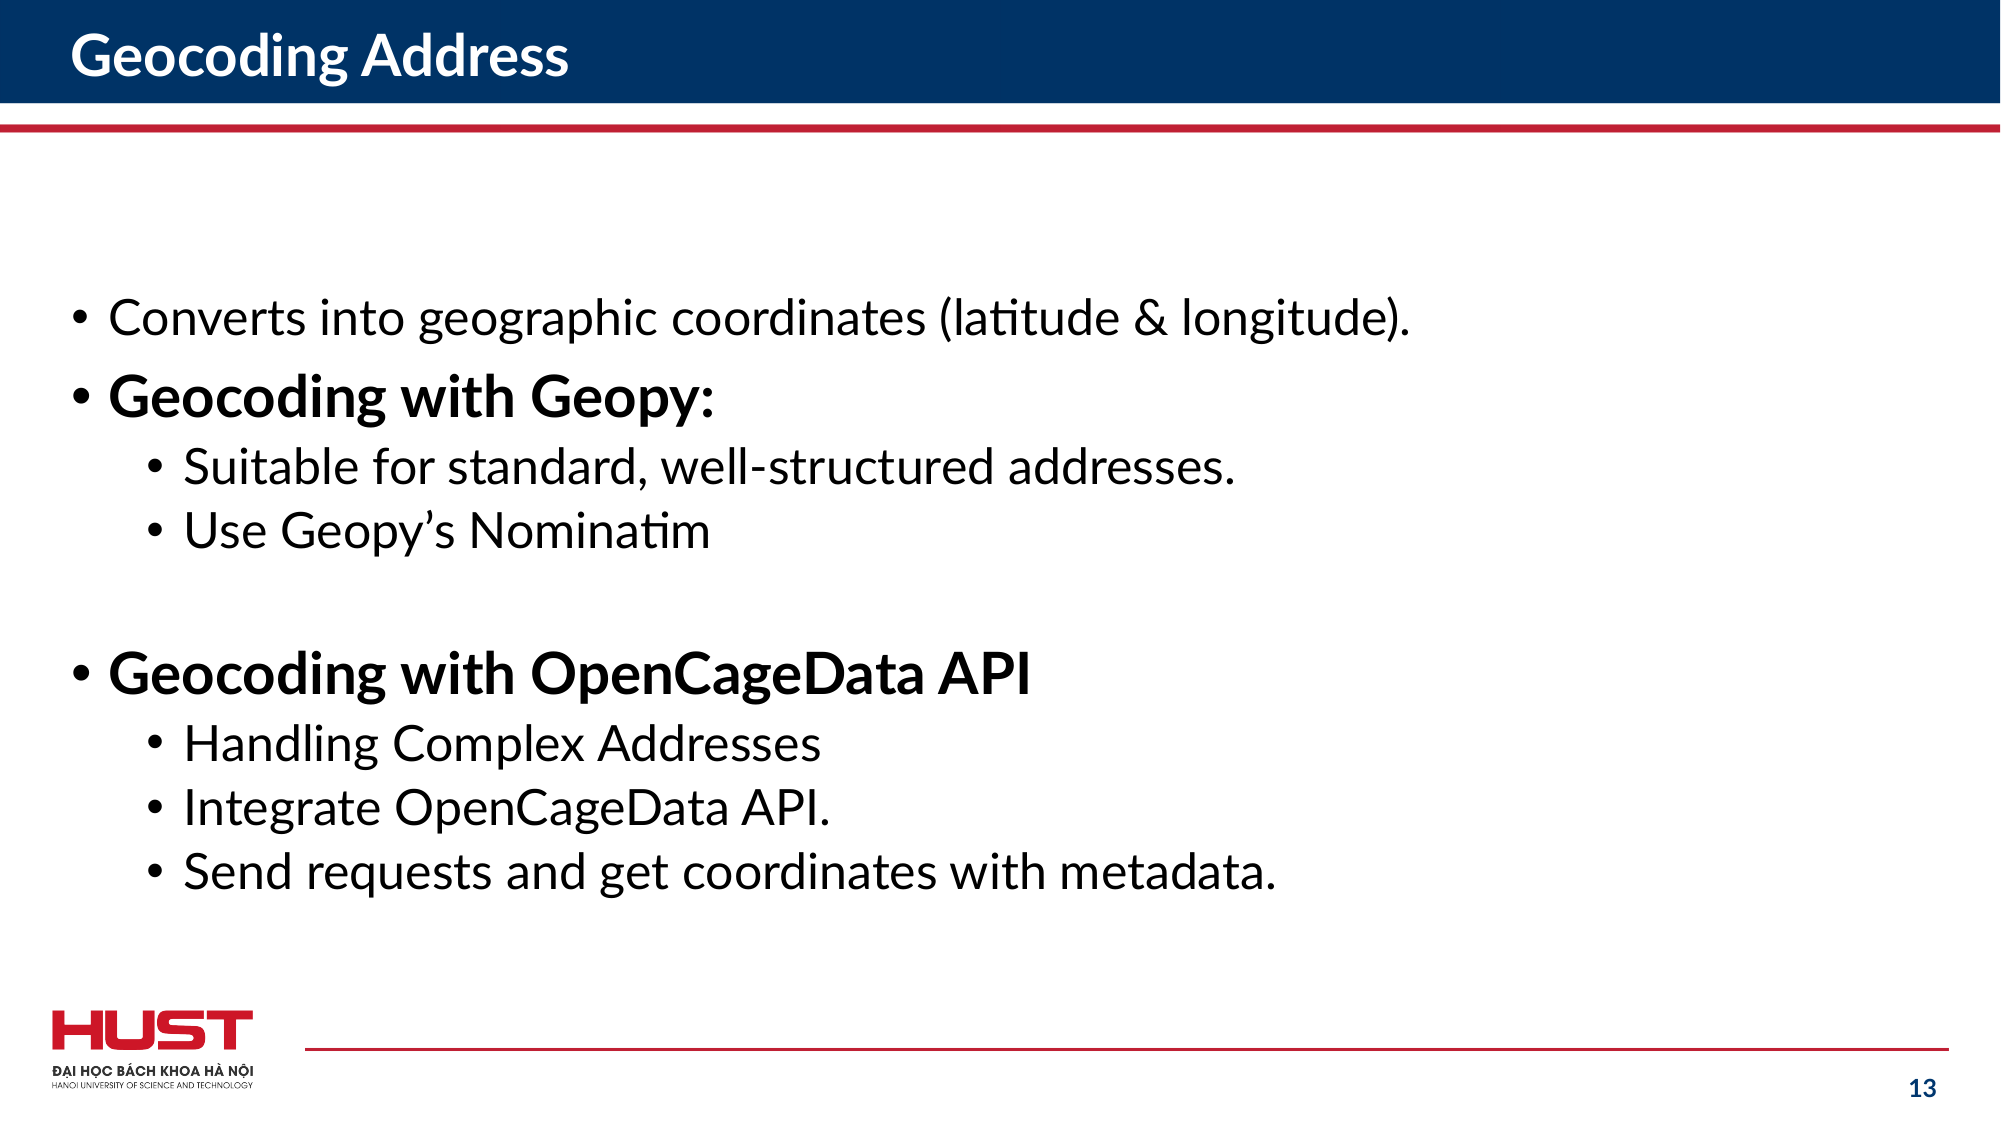

# Geocoding Address

Converts into geographic coordinates (latitude & longitude).
Geocoding with Geopy:
Suitable for standard, well-structured addresses.
Use Geopy’s Nominatim

Geocoding with OpenCageData API
Handling Complex Addresses
Integrate OpenCageData API.
Send requests and get coordinates with metadata.

13